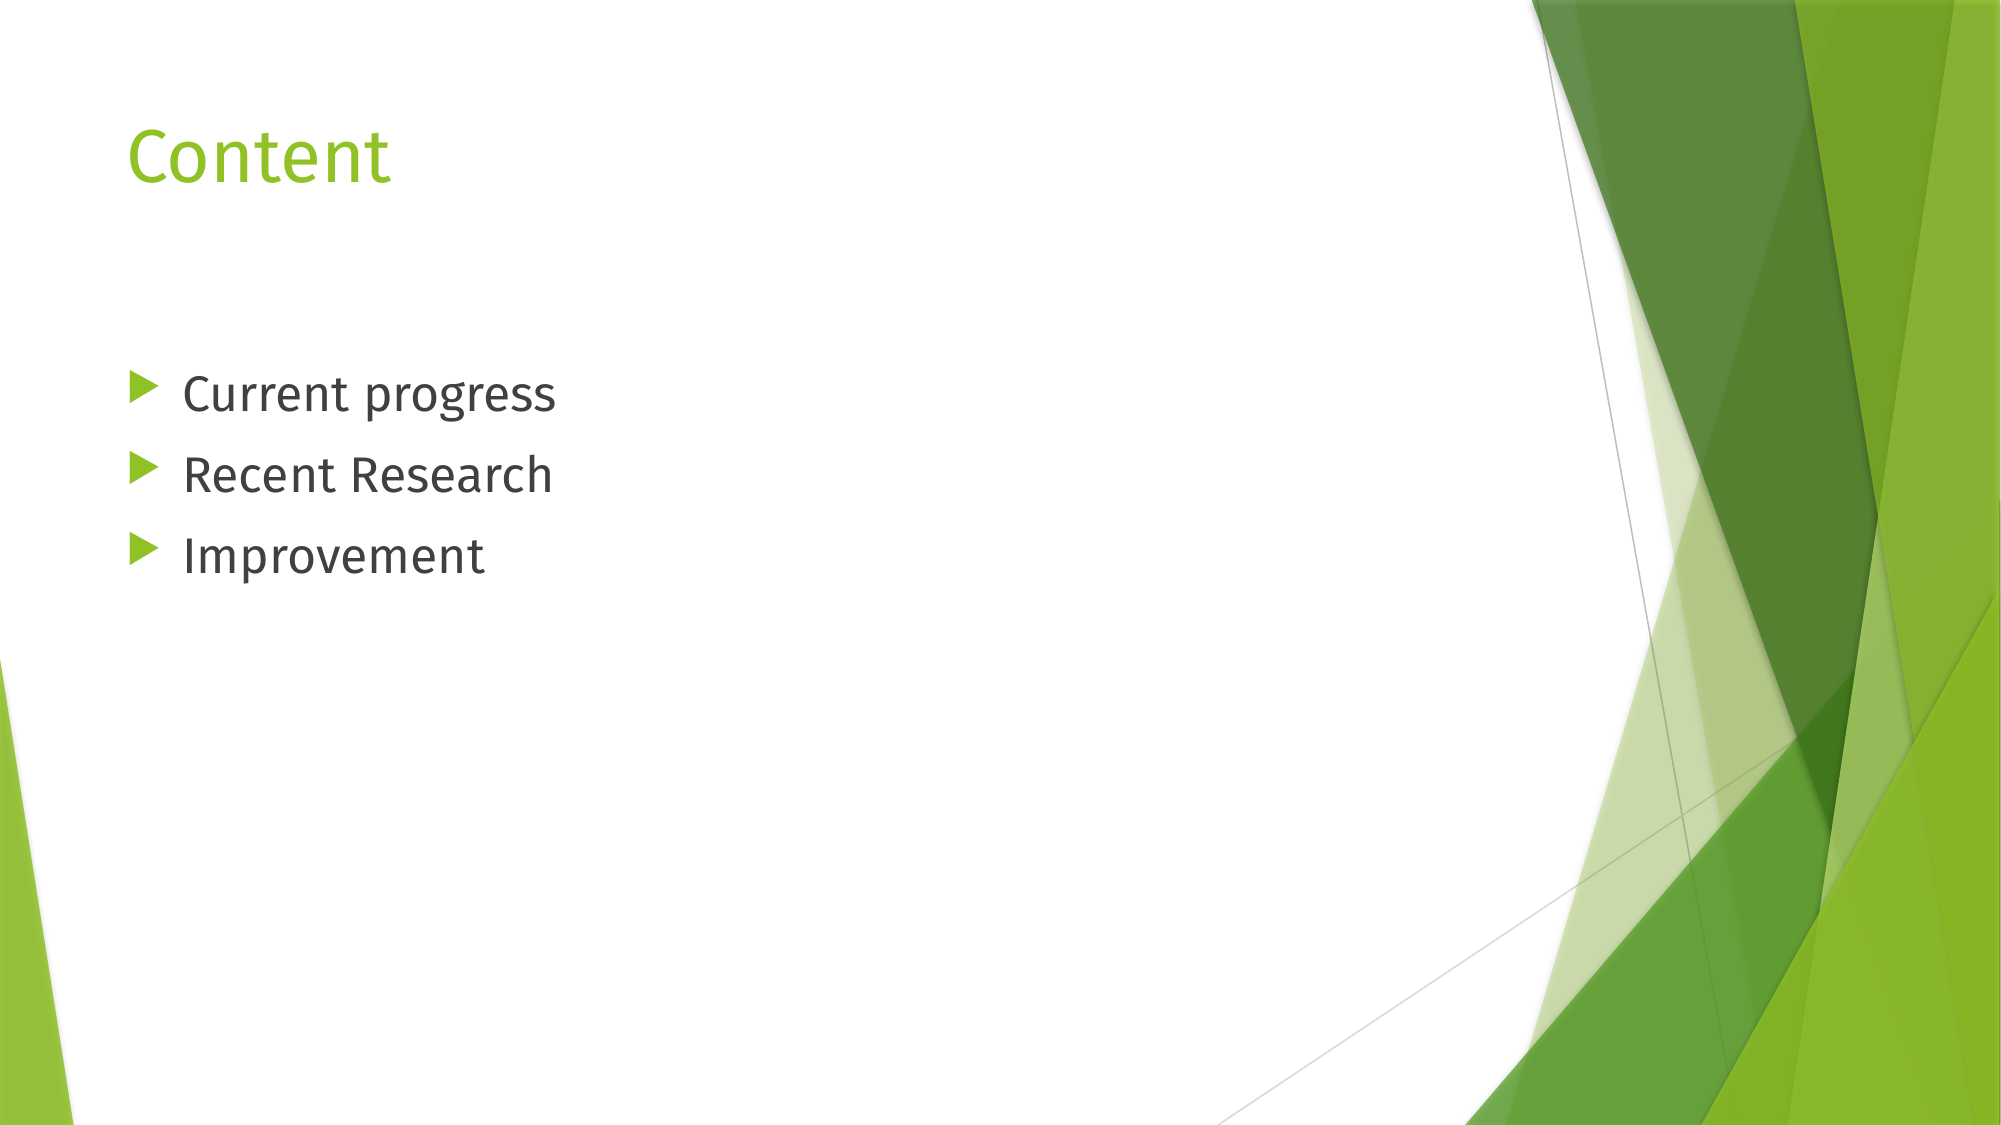

# Content
Current progress
Recent Research
Improvement